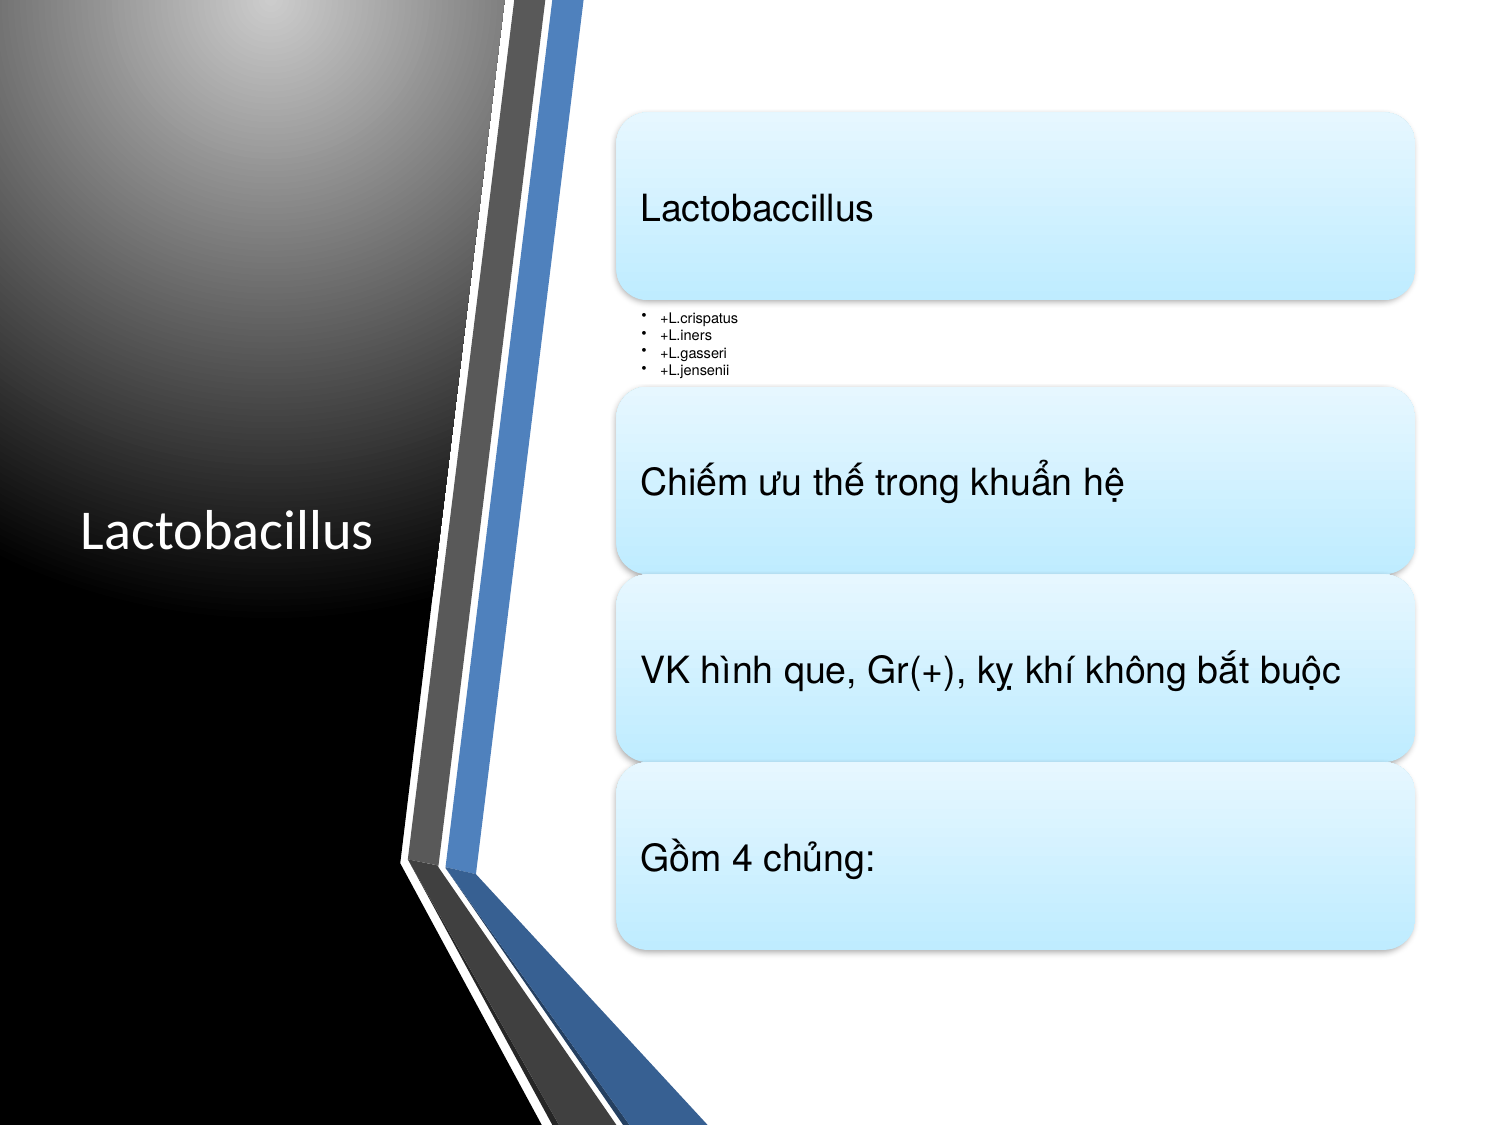

# Lactobacillus
Lactobaccillus
Chiếm ưu thế trong khuẩn hệ
VK hình que, Gr(+), kỵ khí không bắt buộc
Gồm 4 chủng:
+L.crispatus
+L.iners
+L.gasseri
+L.jensenii